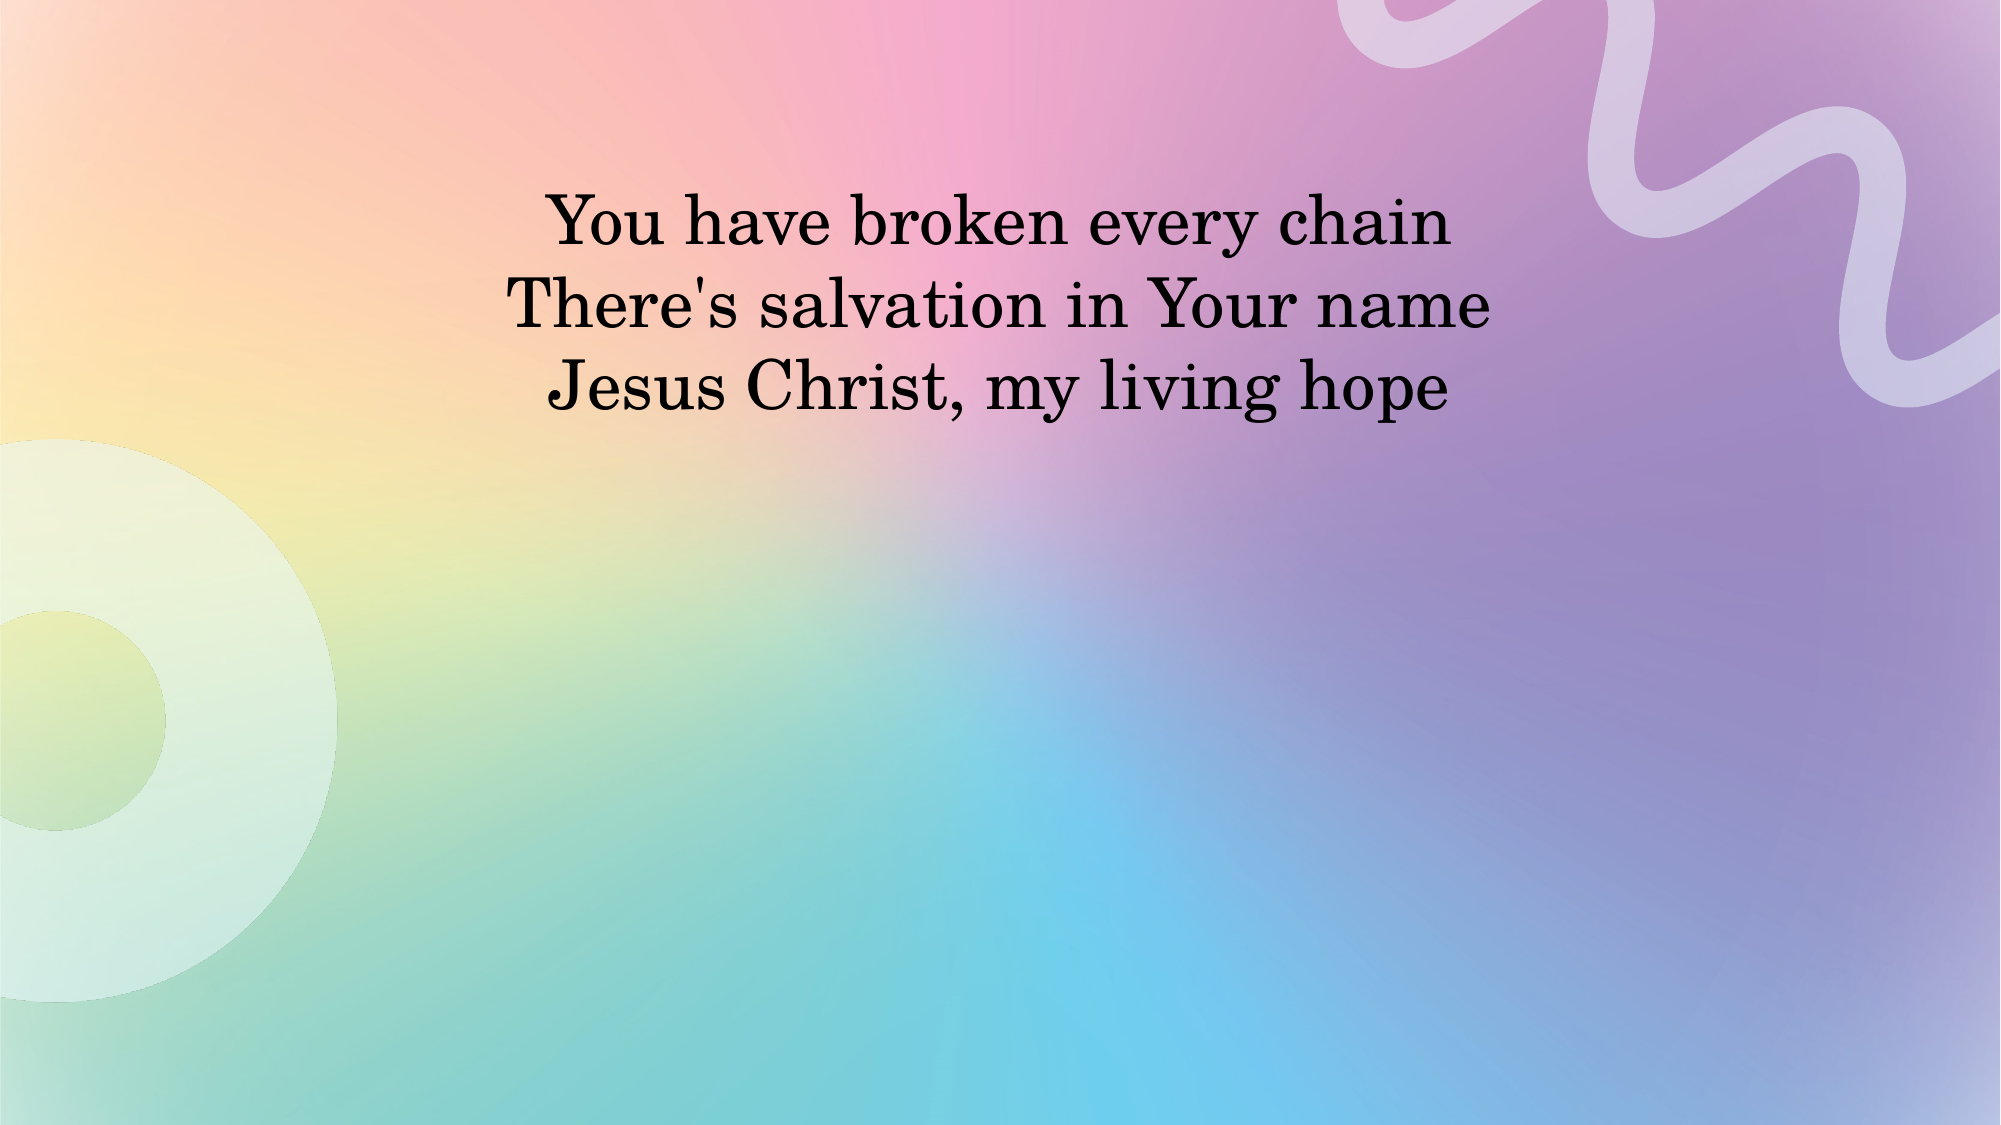

You have broken every chain
There's salvation in Your name
Jesus Christ, my living hope